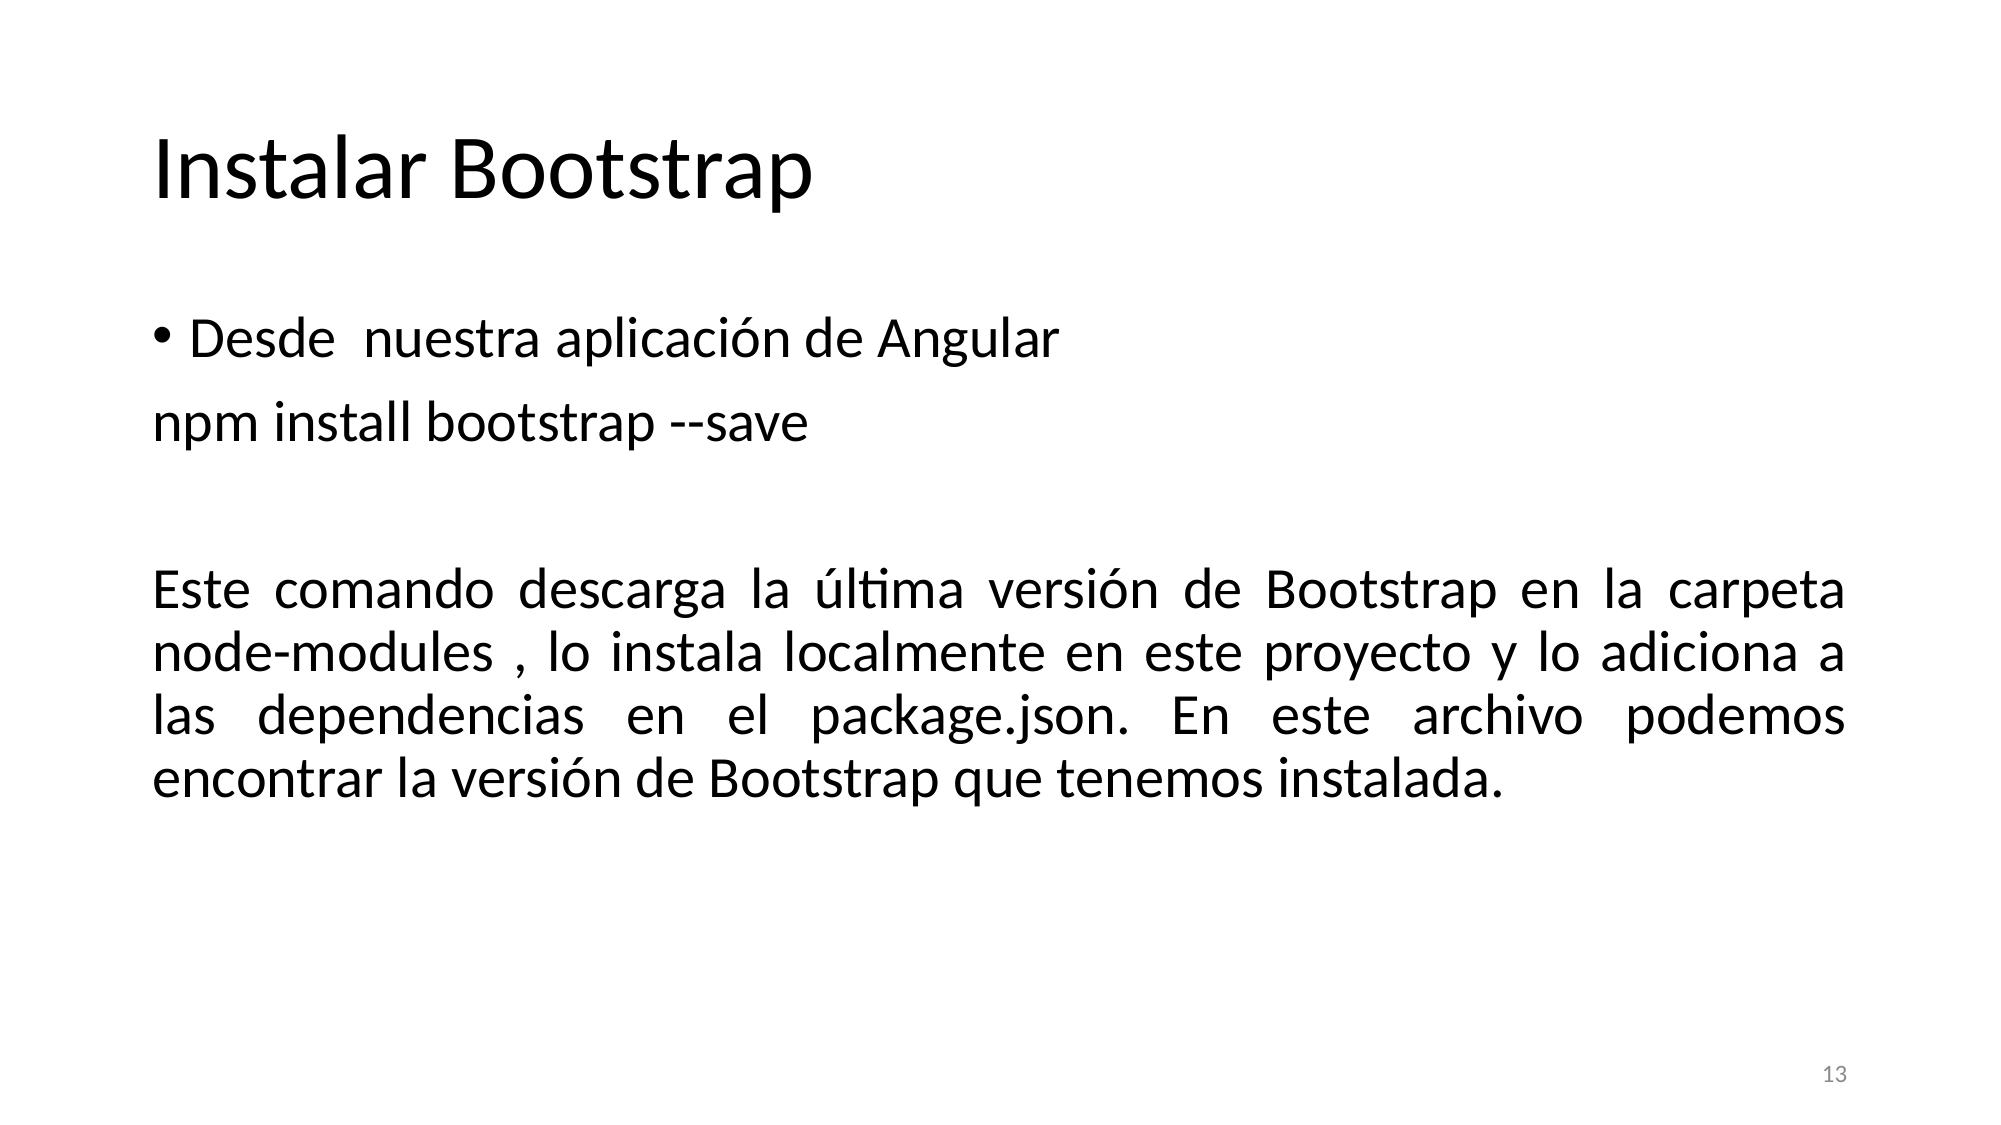

# Instalar Bootstrap
Desde  nuestra aplicación de Angular
npm install bootstrap --save

Este comando descarga la última versión de Bootstrap en la carpeta node-modules , lo instala localmente en este proyecto y lo adiciona a las dependencias en el package.json. En este archivo podemos encontrar la versión de Bootstrap que tenemos instalada.

13